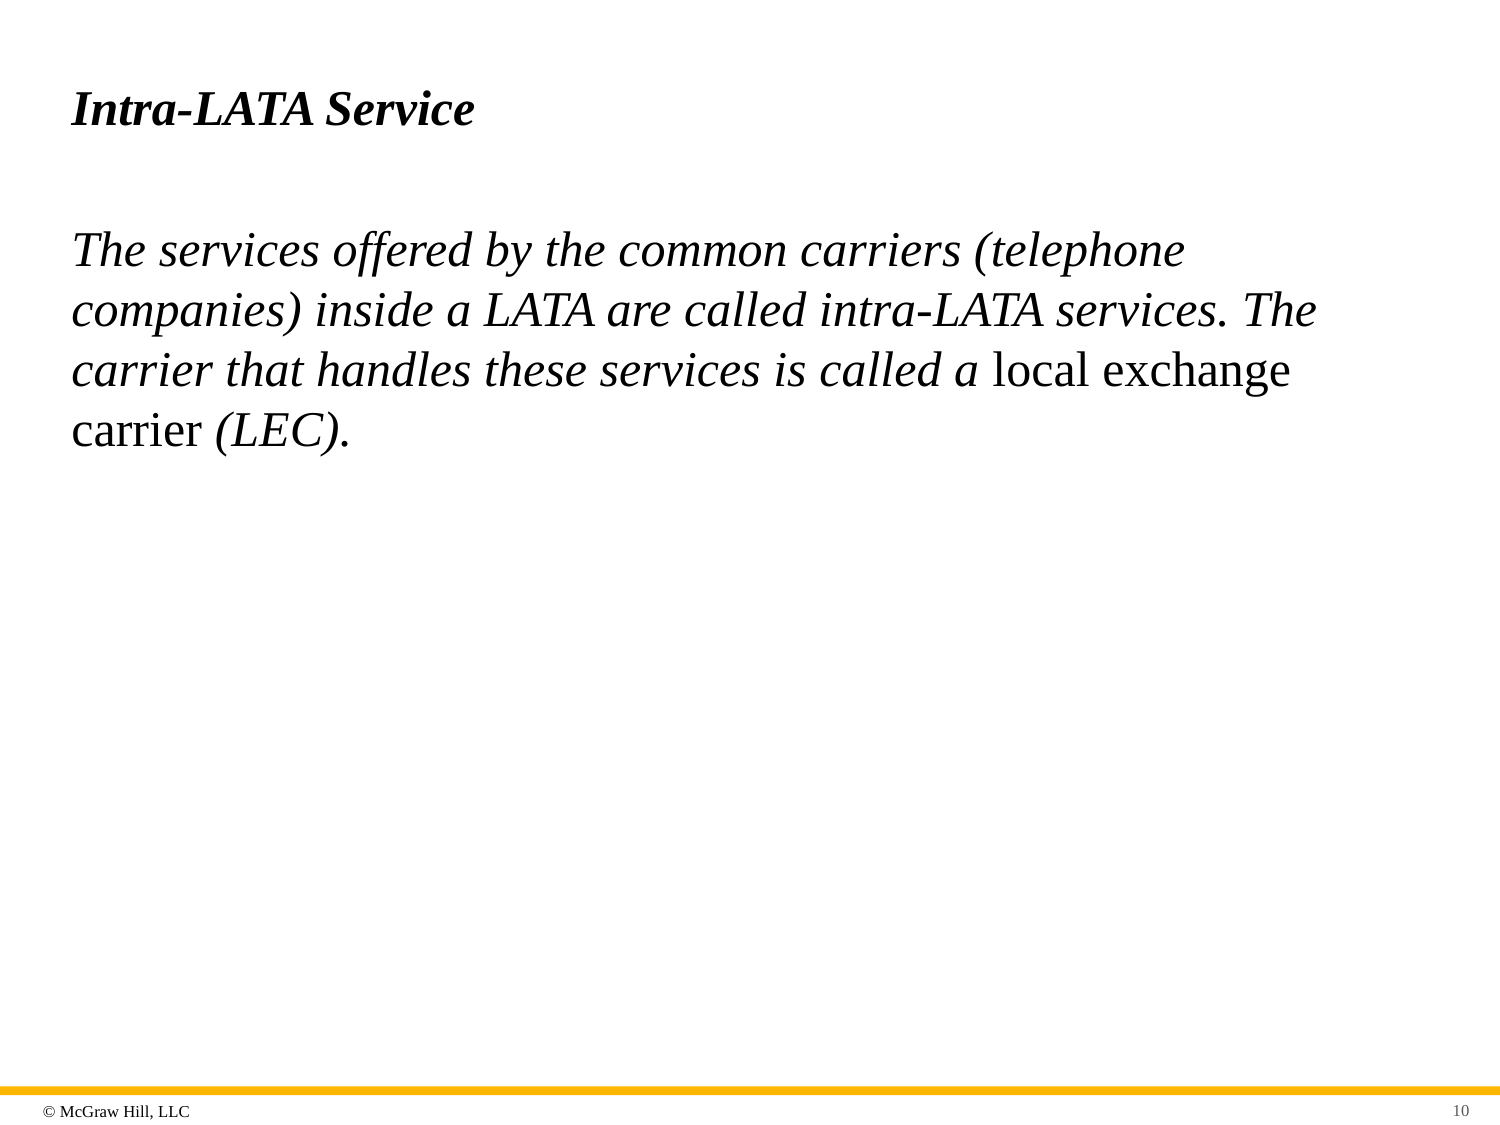

# Intra-LATA Service
The services offered by the common carriers (telephone companies) inside a LATA are called intra-LATA services. The carrier that handles these services is called a local exchange carrier (LEC).
10